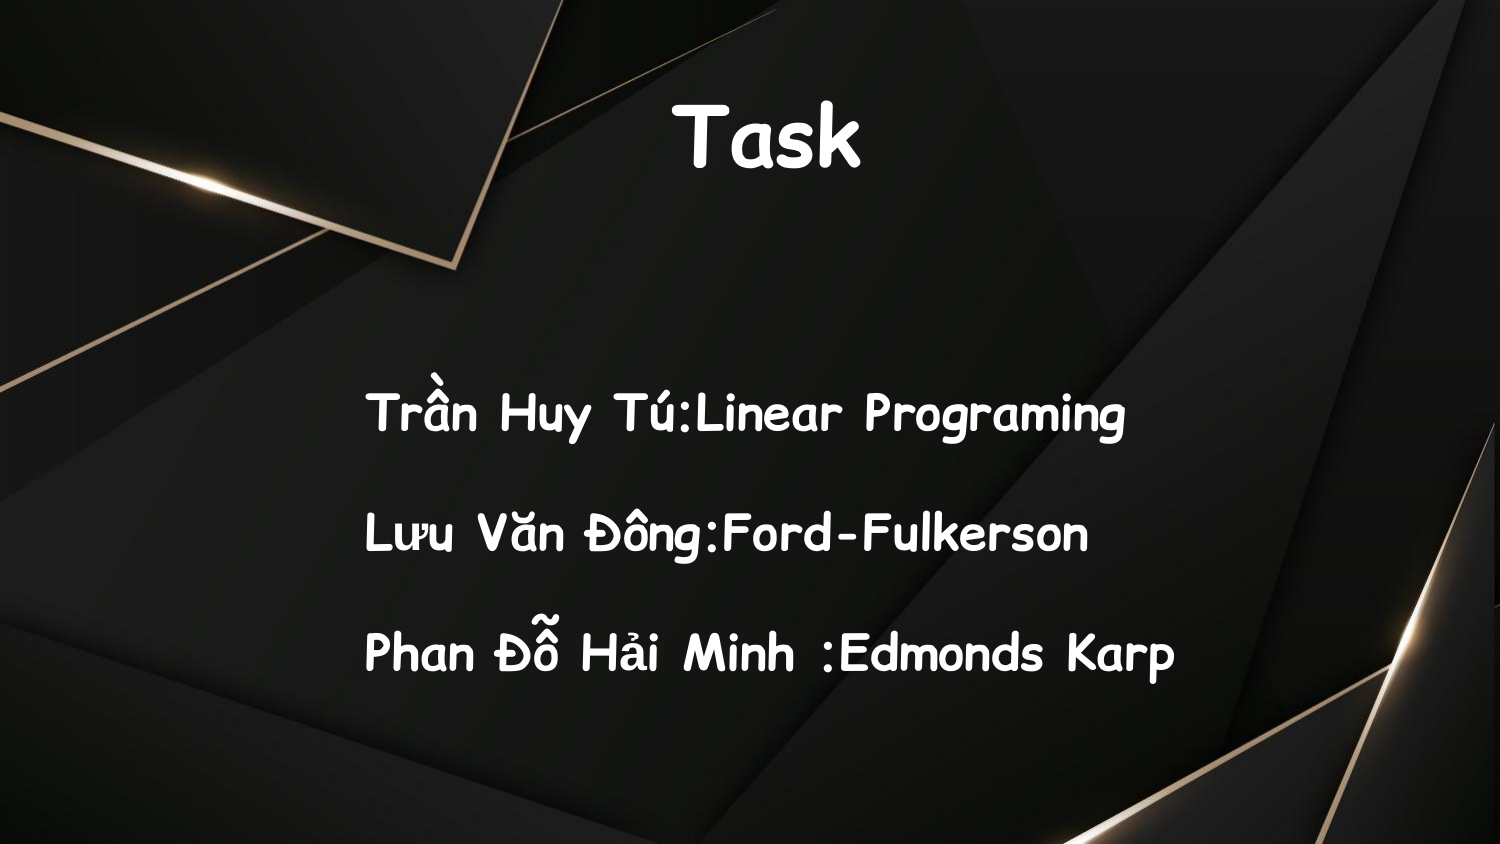

# Task
Trần Huy Tú:Linear Programing

Lưu Văn Đông:Ford-Fulkerson

Phan Đỗ Hải Minh :Edmonds Karp